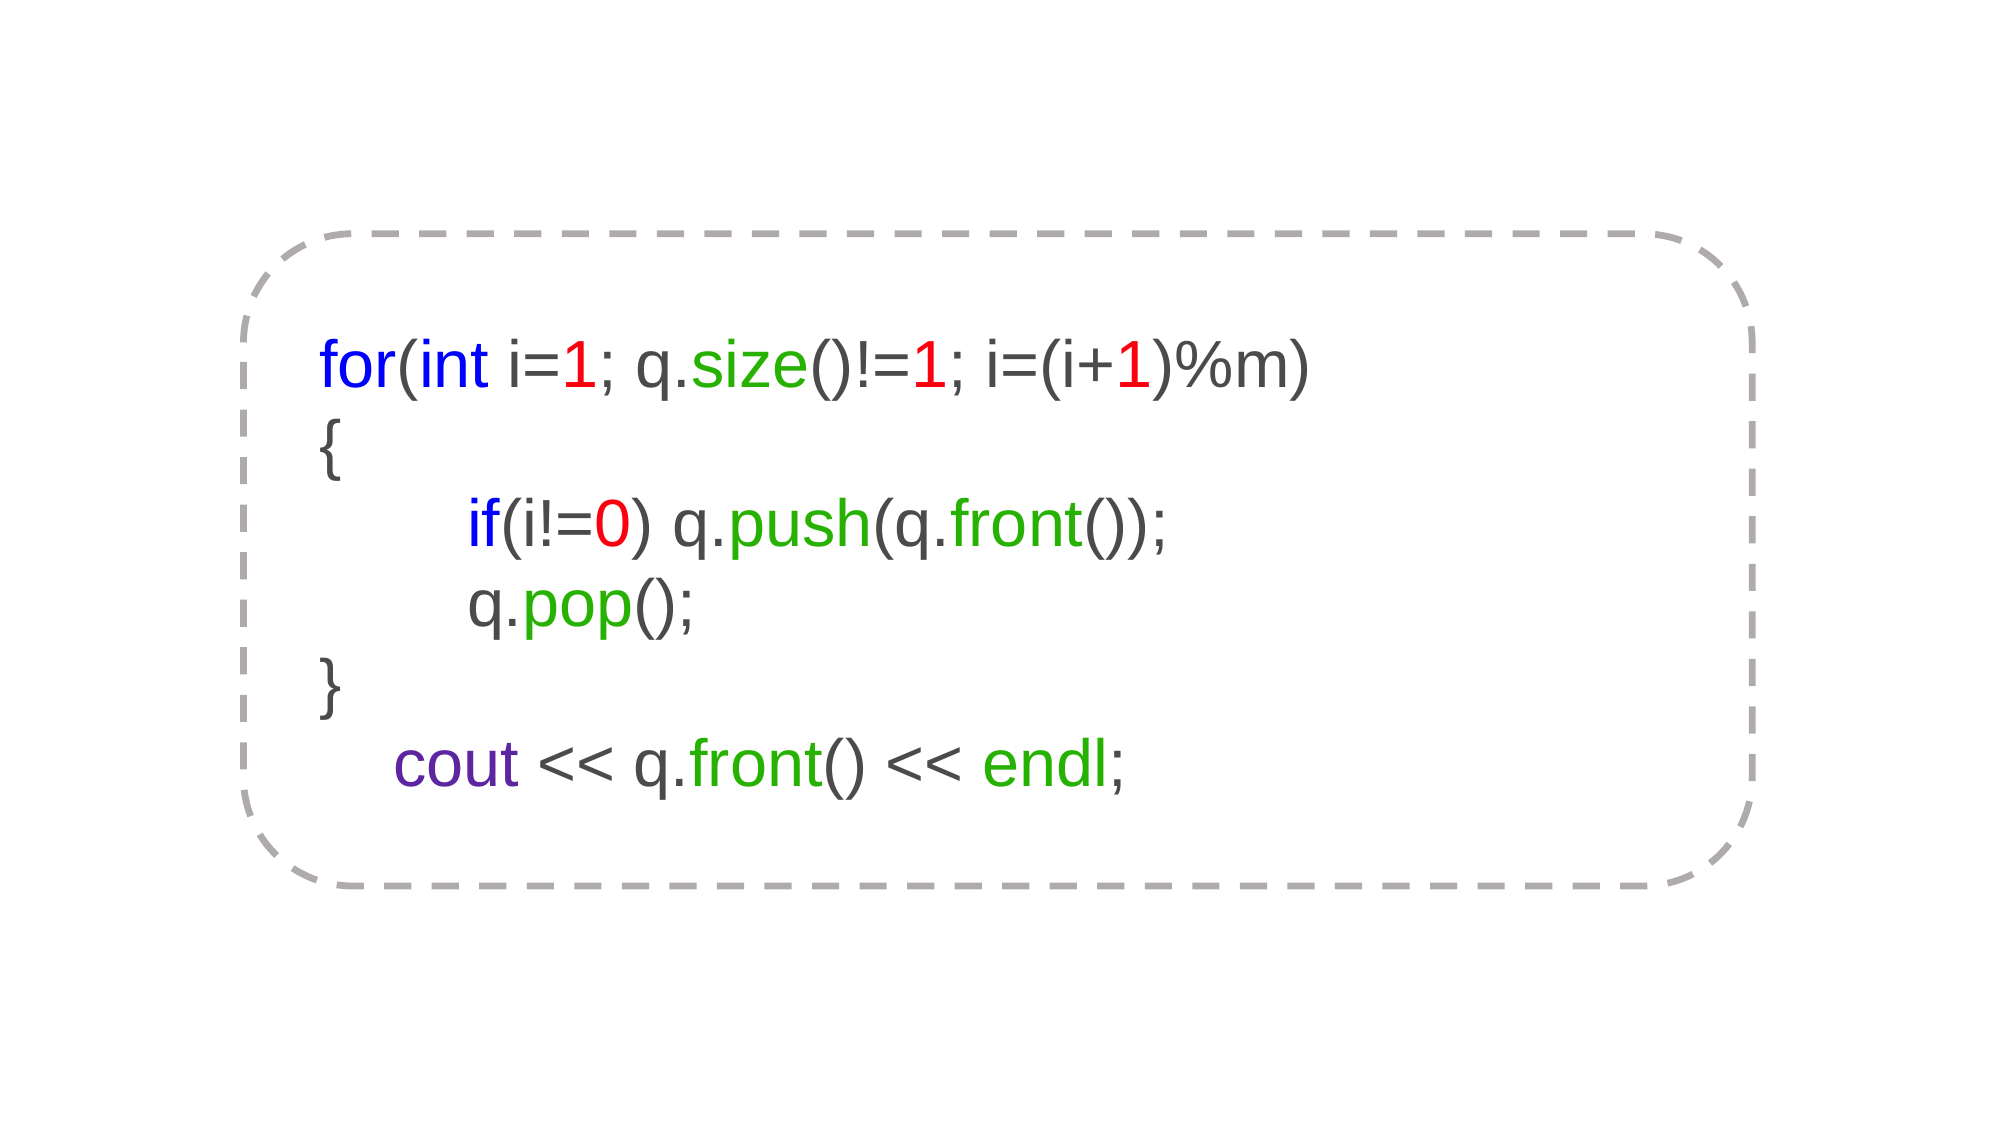

for(int i=1; q.size()!=1; i=(i+1)%m)
{
        if(i!=0) q.push(q.front());
        q.pop();
}
    cout << q.front() << endl;